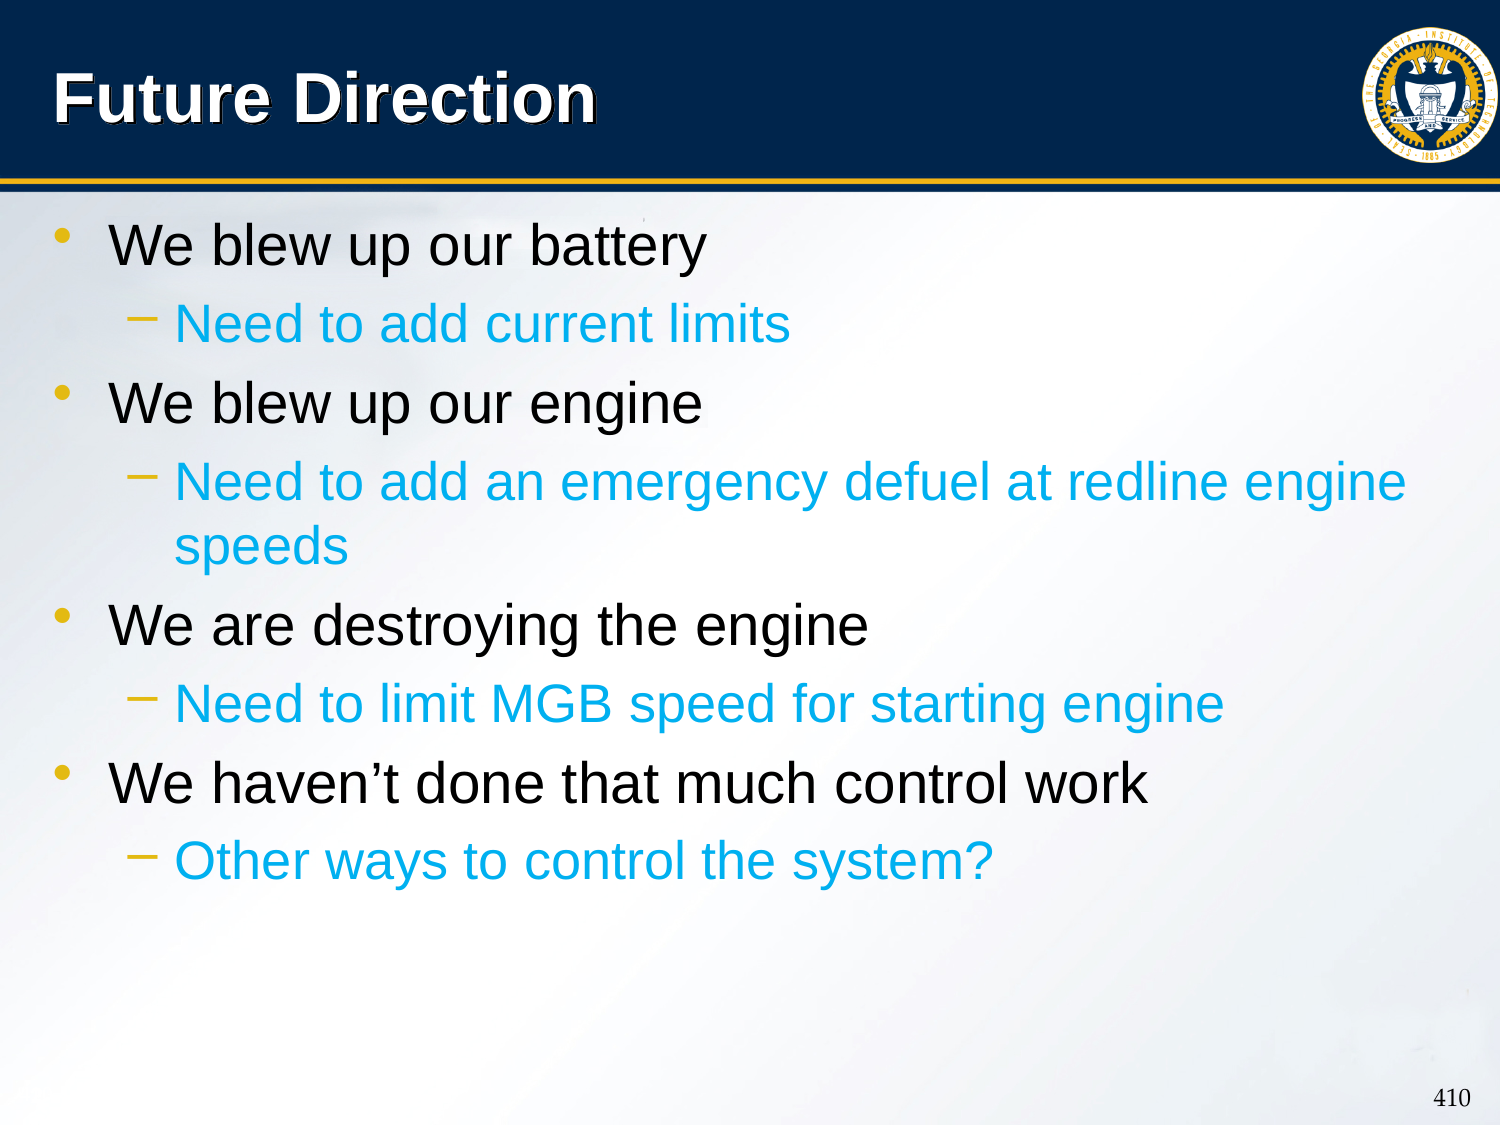

# Future Direction

We blew up our battery
Need to add current limits
We blew up our engine
Need to add an emergency defuel at redline engine speeds
We are destroying the engine
Need to limit MGB speed for starting engine
We haven’t done that much control work
Other ways to control the system?